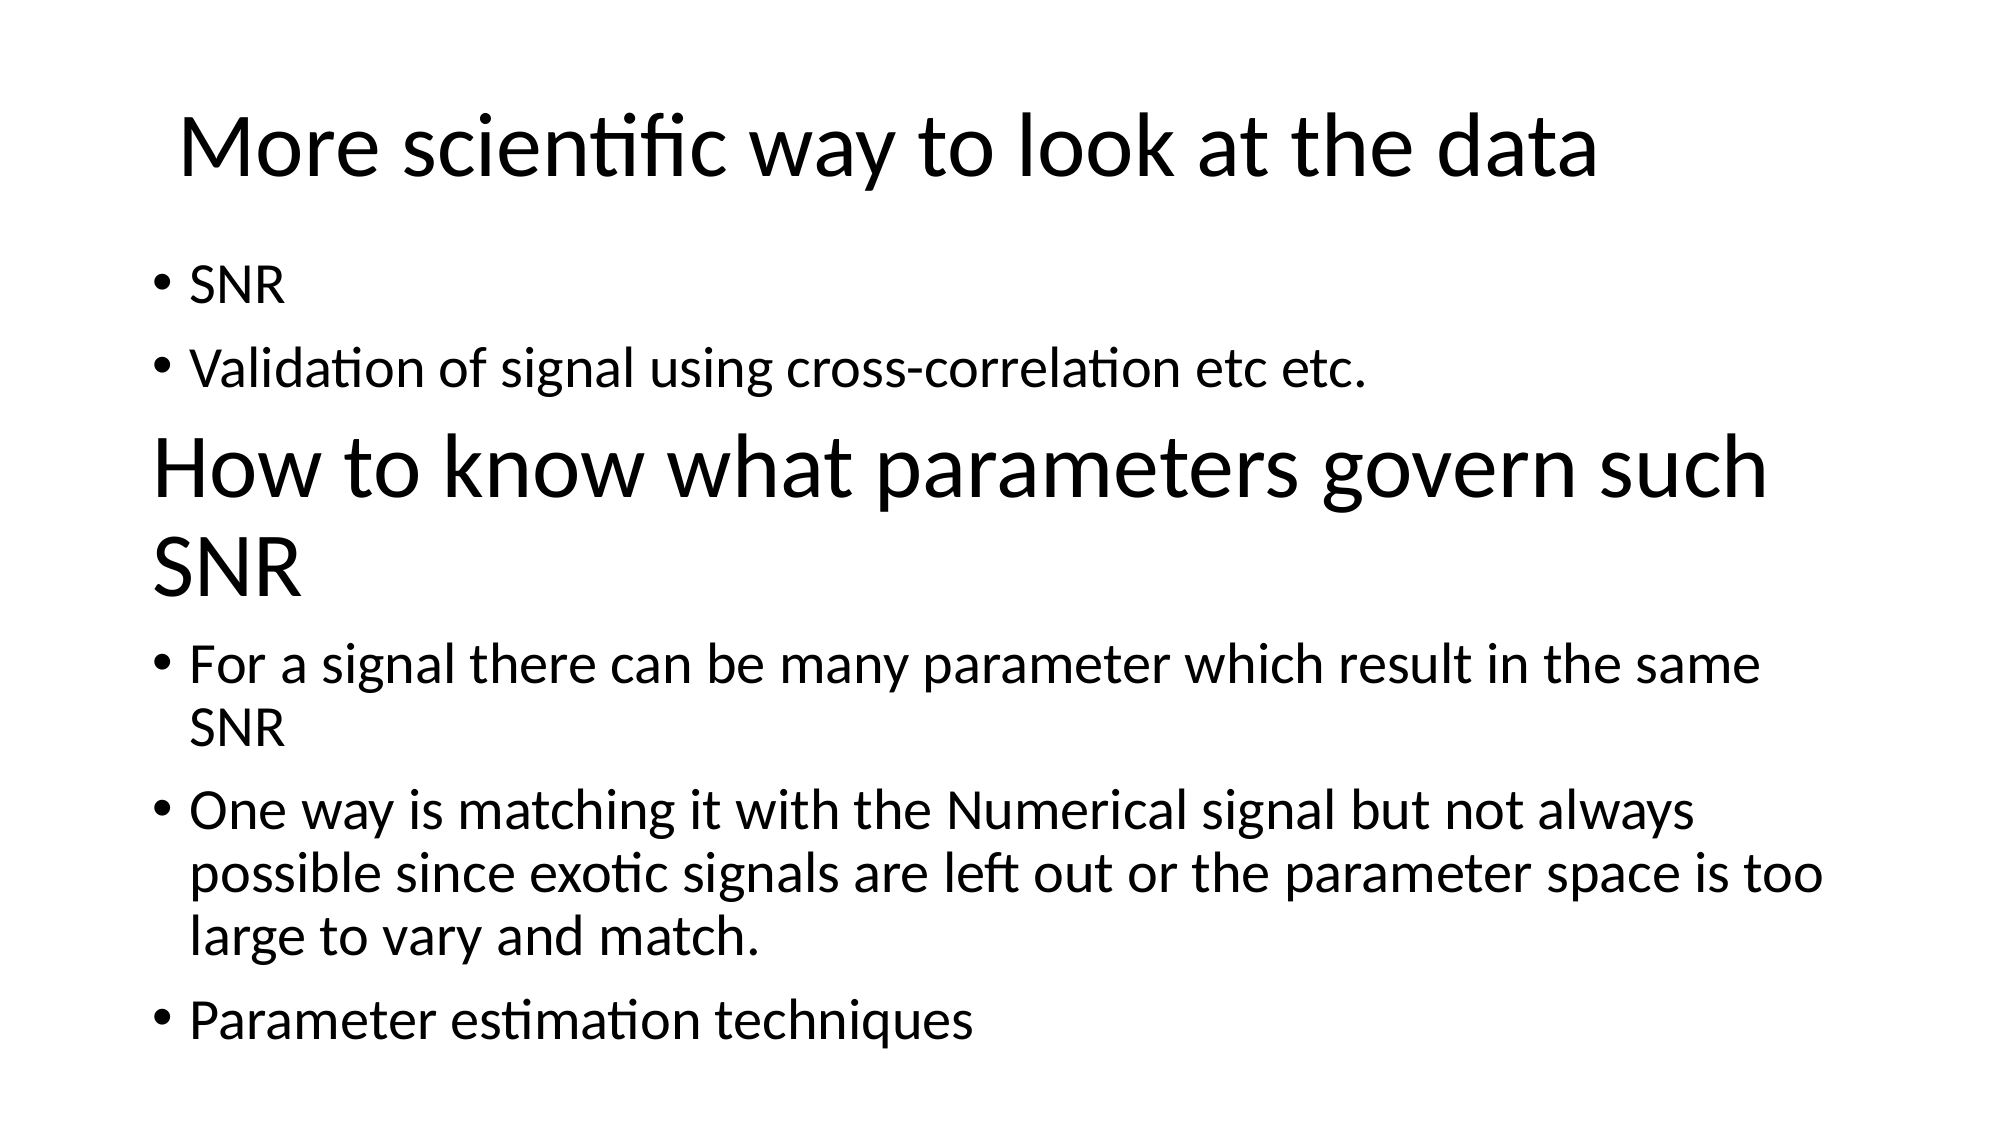

More scientific way to look at the data
SNR
Validation of signal using cross-correlation etc etc.
# How to know what parameters govern such SNR
For a signal there can be many parameter which result in the same SNR
One way is matching it with the Numerical signal but not always possible since exotic signals are left out or the parameter space is too large to vary and match.
Parameter estimation techniques